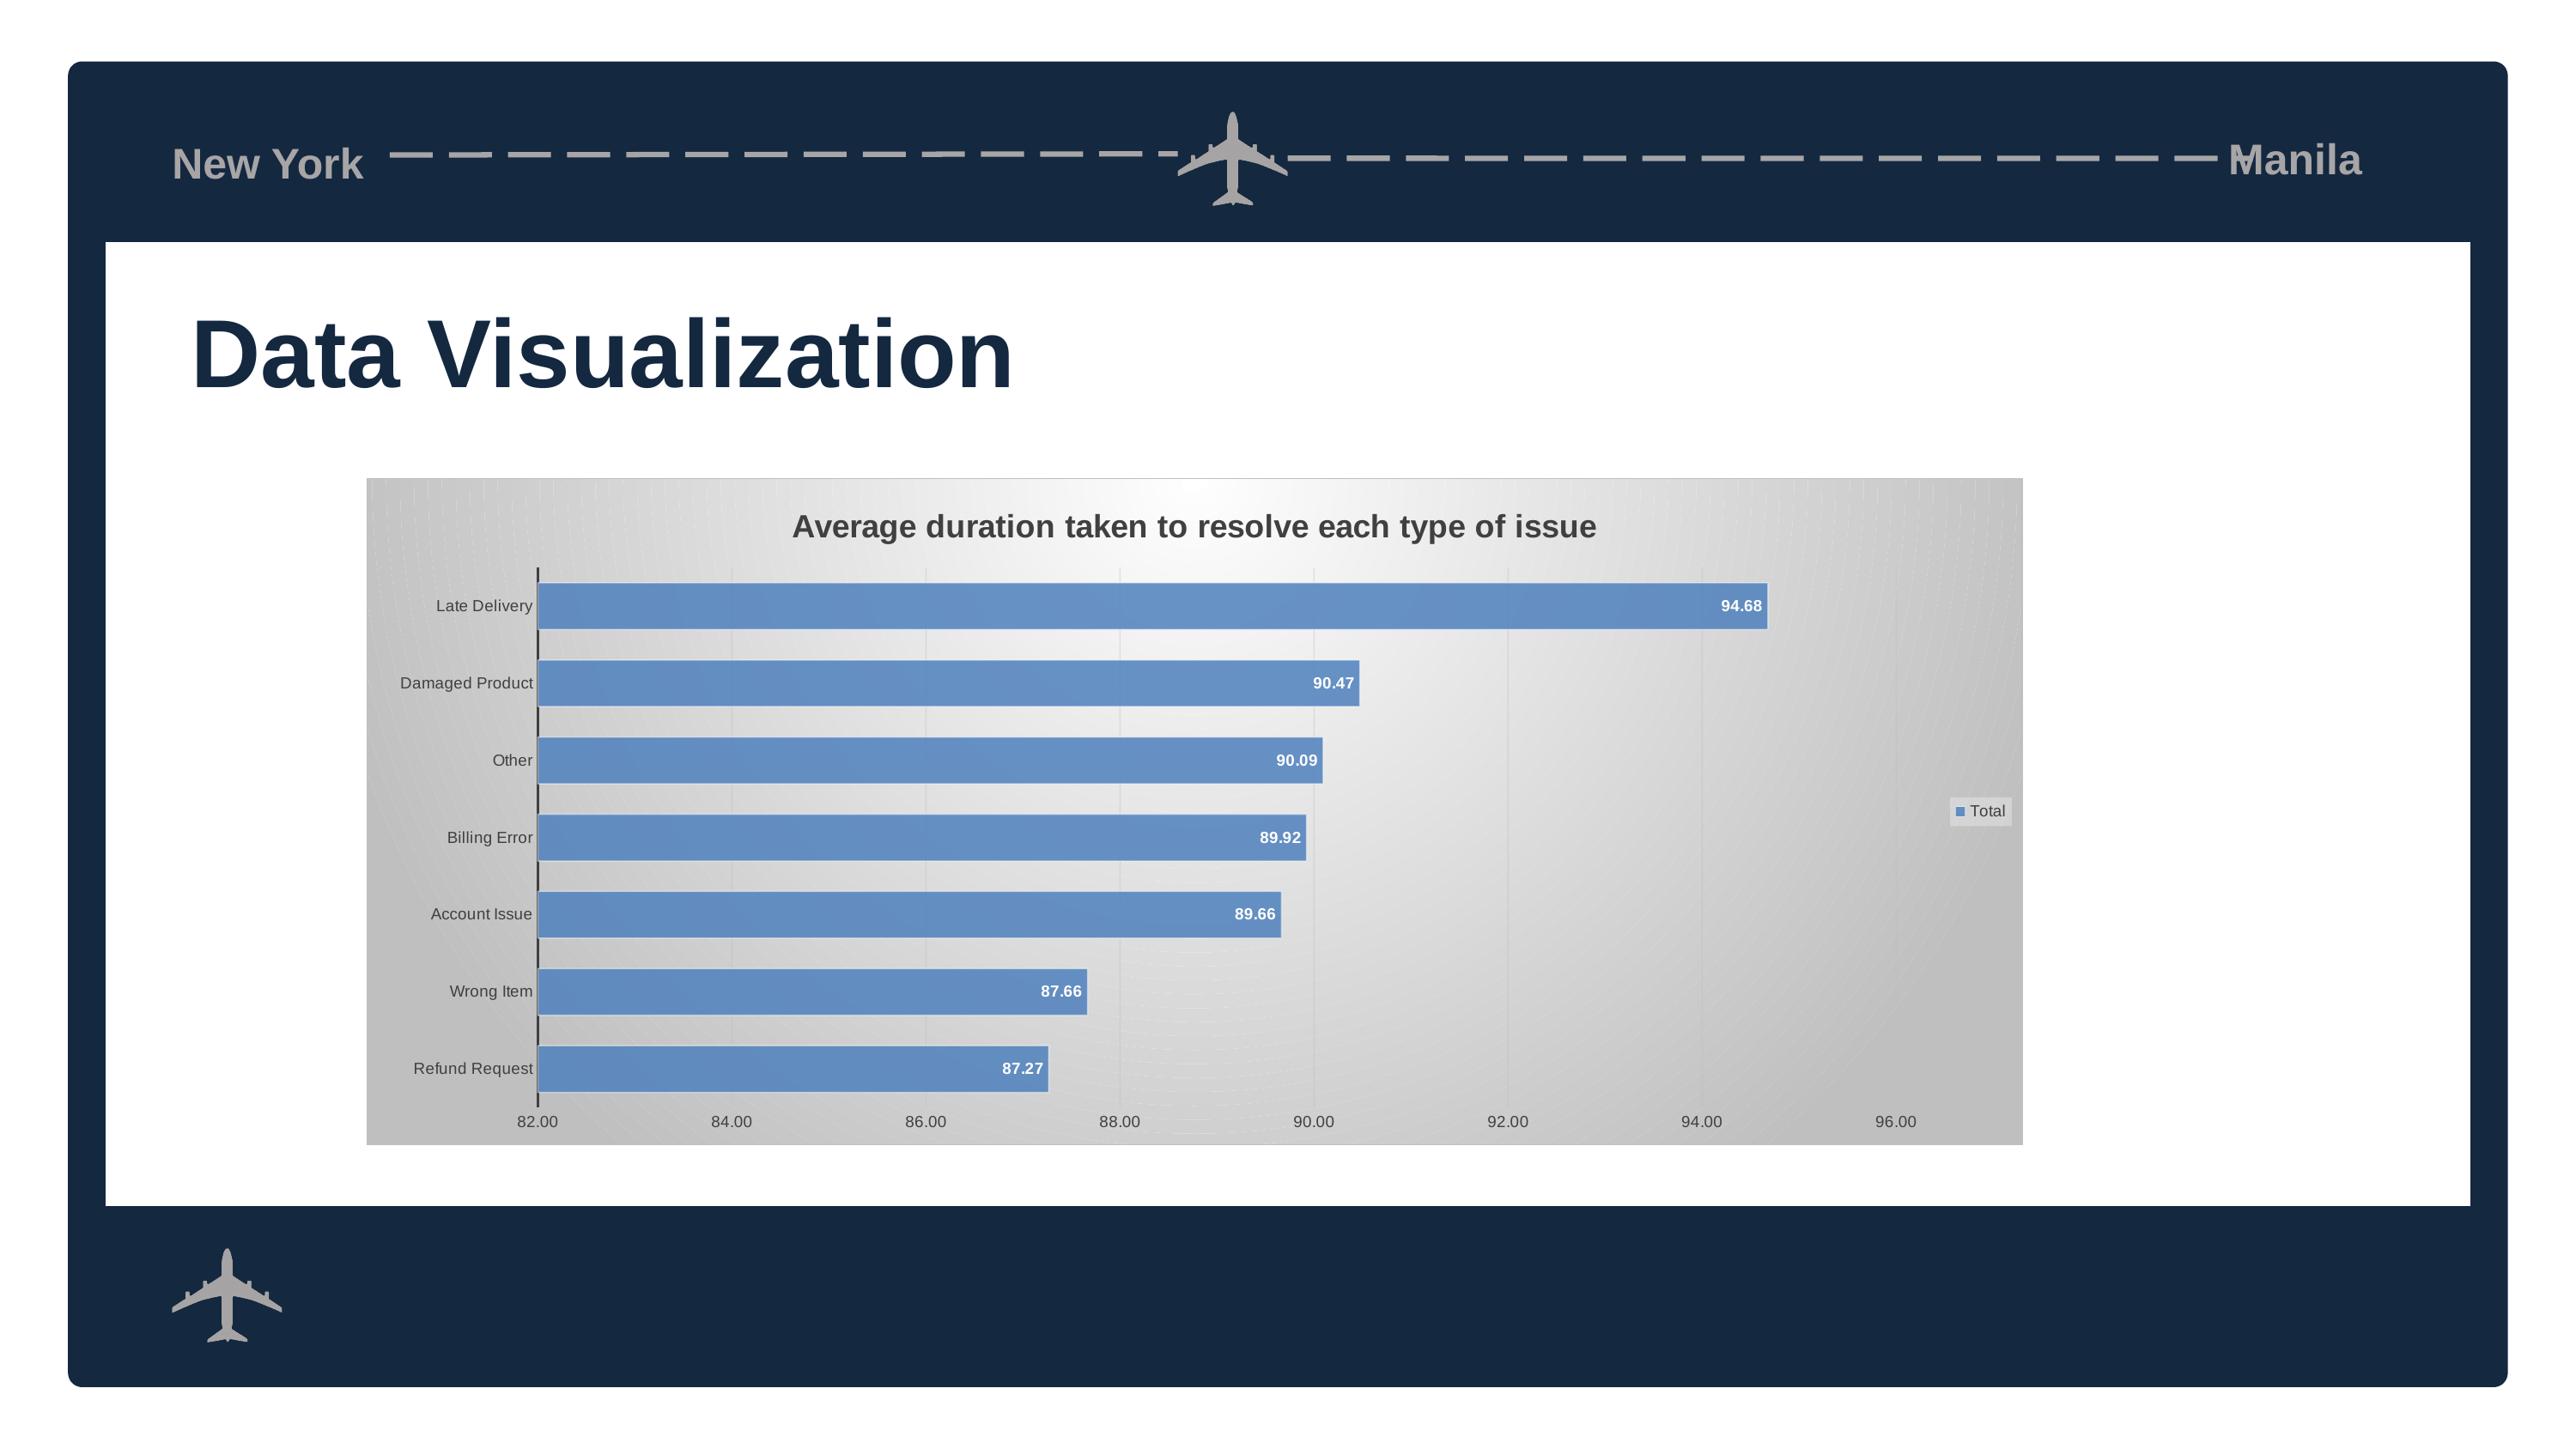

Manila
New York

Data Visualization

### Chart: Average duration taken to resolve each type of issue

| Category | Total |
|---|---|
| Refund Request | 87.26578947368421 |
| Wrong Item | 87.6647564469914 |
| Account Issue | 89.66473988439306 |
| Billing Error | 89.92167101827677 |
| Other | 90.09289617486338 |
| Damaged Product | 90.47058823529412 |
| Late Delivery | 94.67819148936171 |